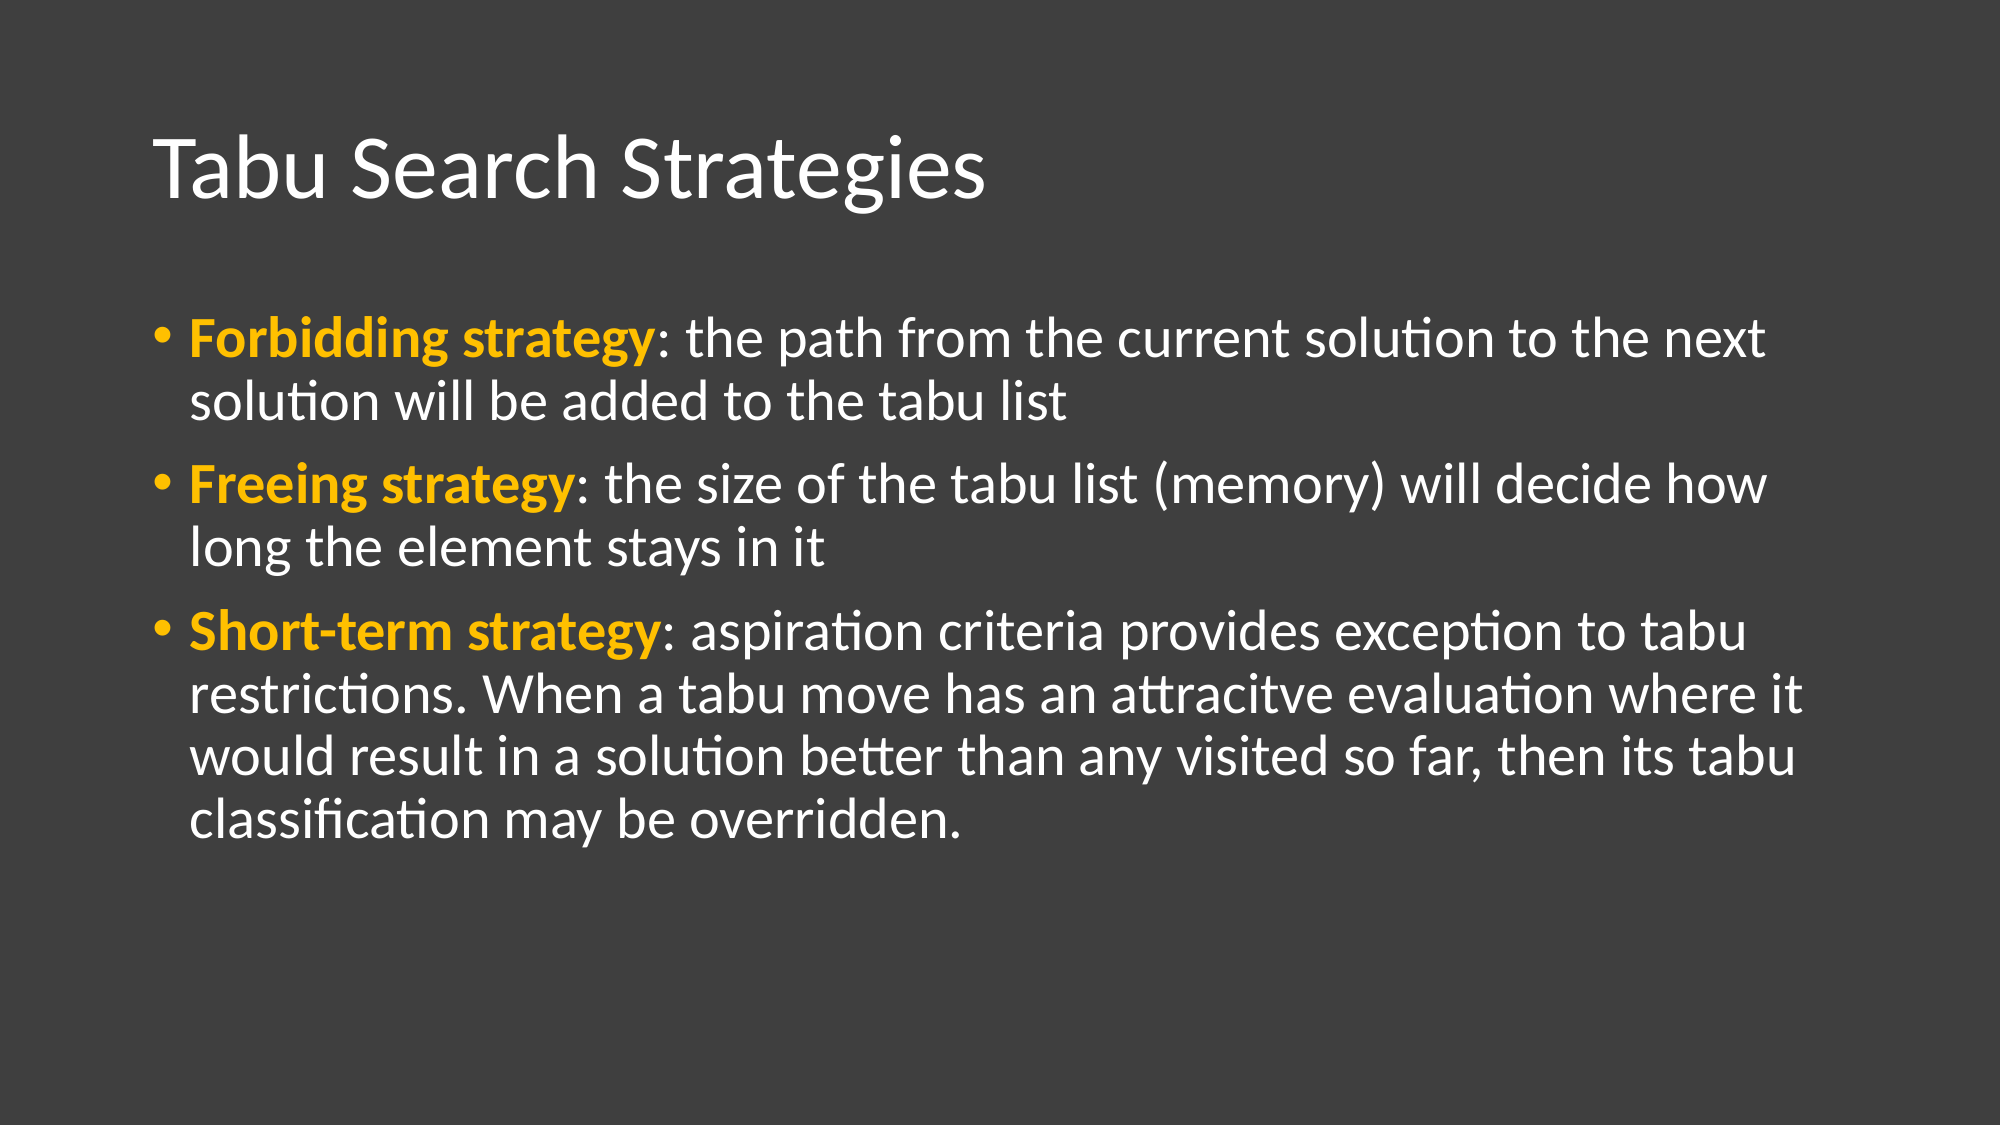

# Tabu Search Strategies
Forbidding strategy: the path from the current solution to the next solution will be added to the tabu list
Freeing strategy: the size of the tabu list (memory) will decide how long the element stays in it
Short-term strategy: aspiration criteria provides exception to tabu restrictions. When a tabu move has an attracitve evaluation where it would result in a solution better than any visited so far, then its tabu classification may be overridden.